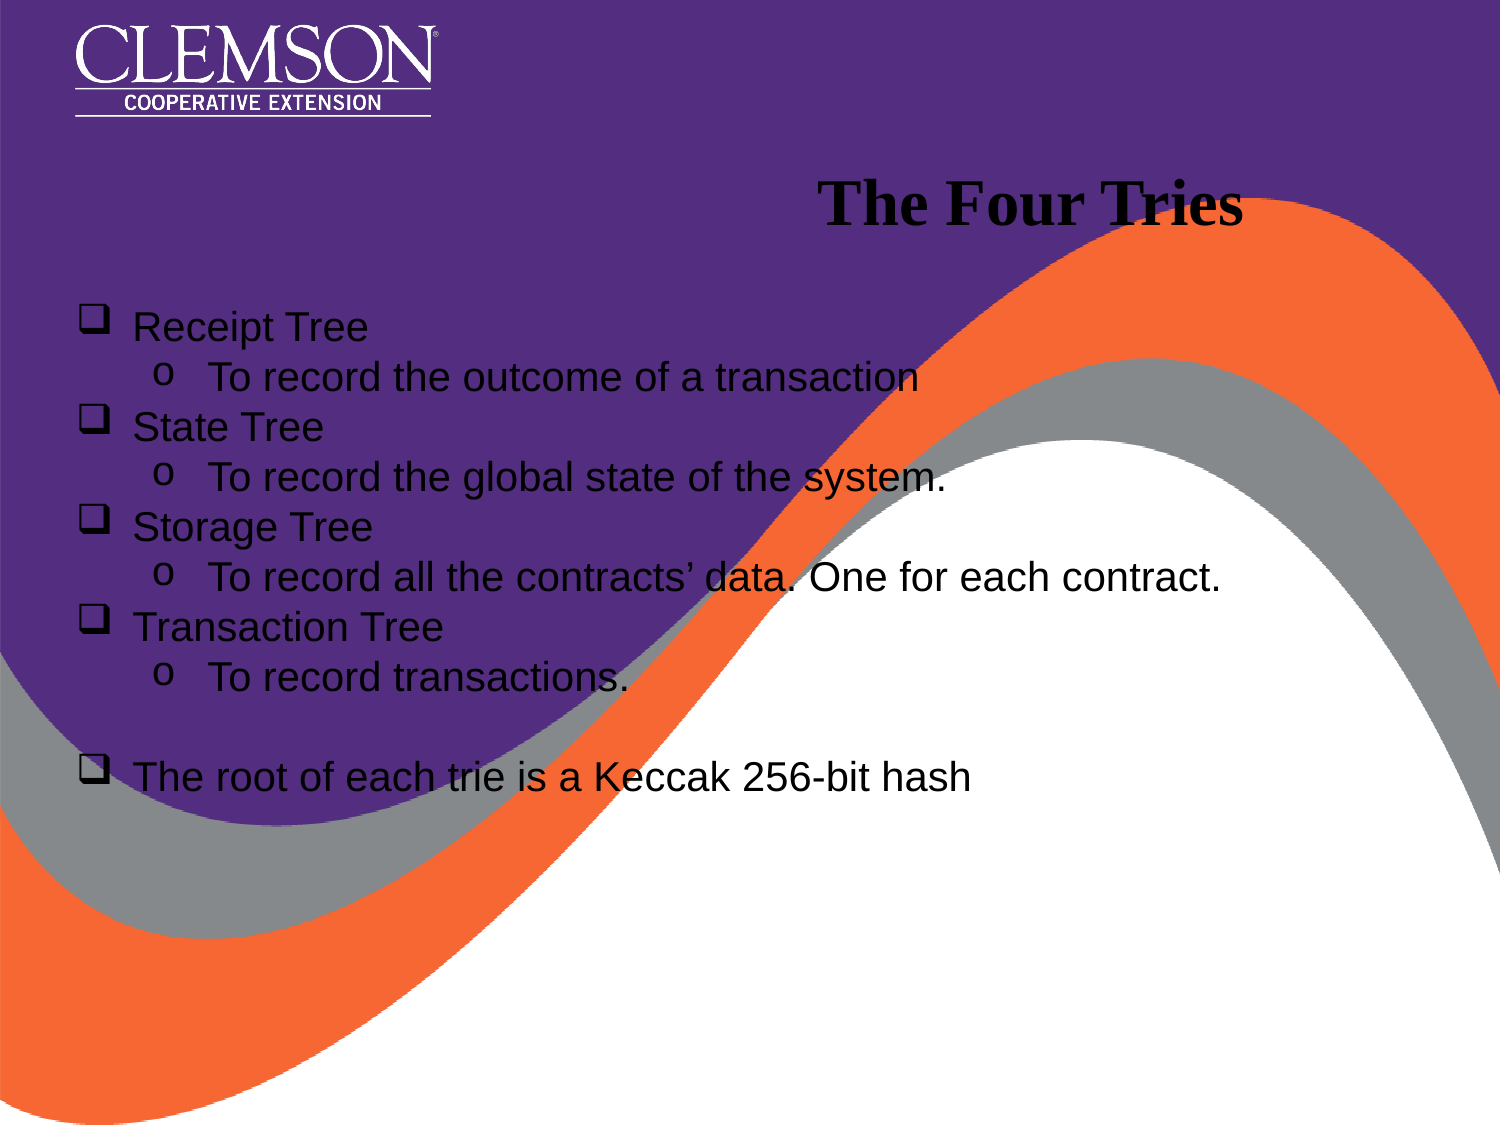

#
The Four Tries
Receipt Tree
To record the outcome of a transaction
State Tree
To record the global state of the system.
Storage Tree
To record all the contracts’ data. One for each contract.
Transaction Tree
To record transactions.

The root of each trie is a Keccak 256-bit hash